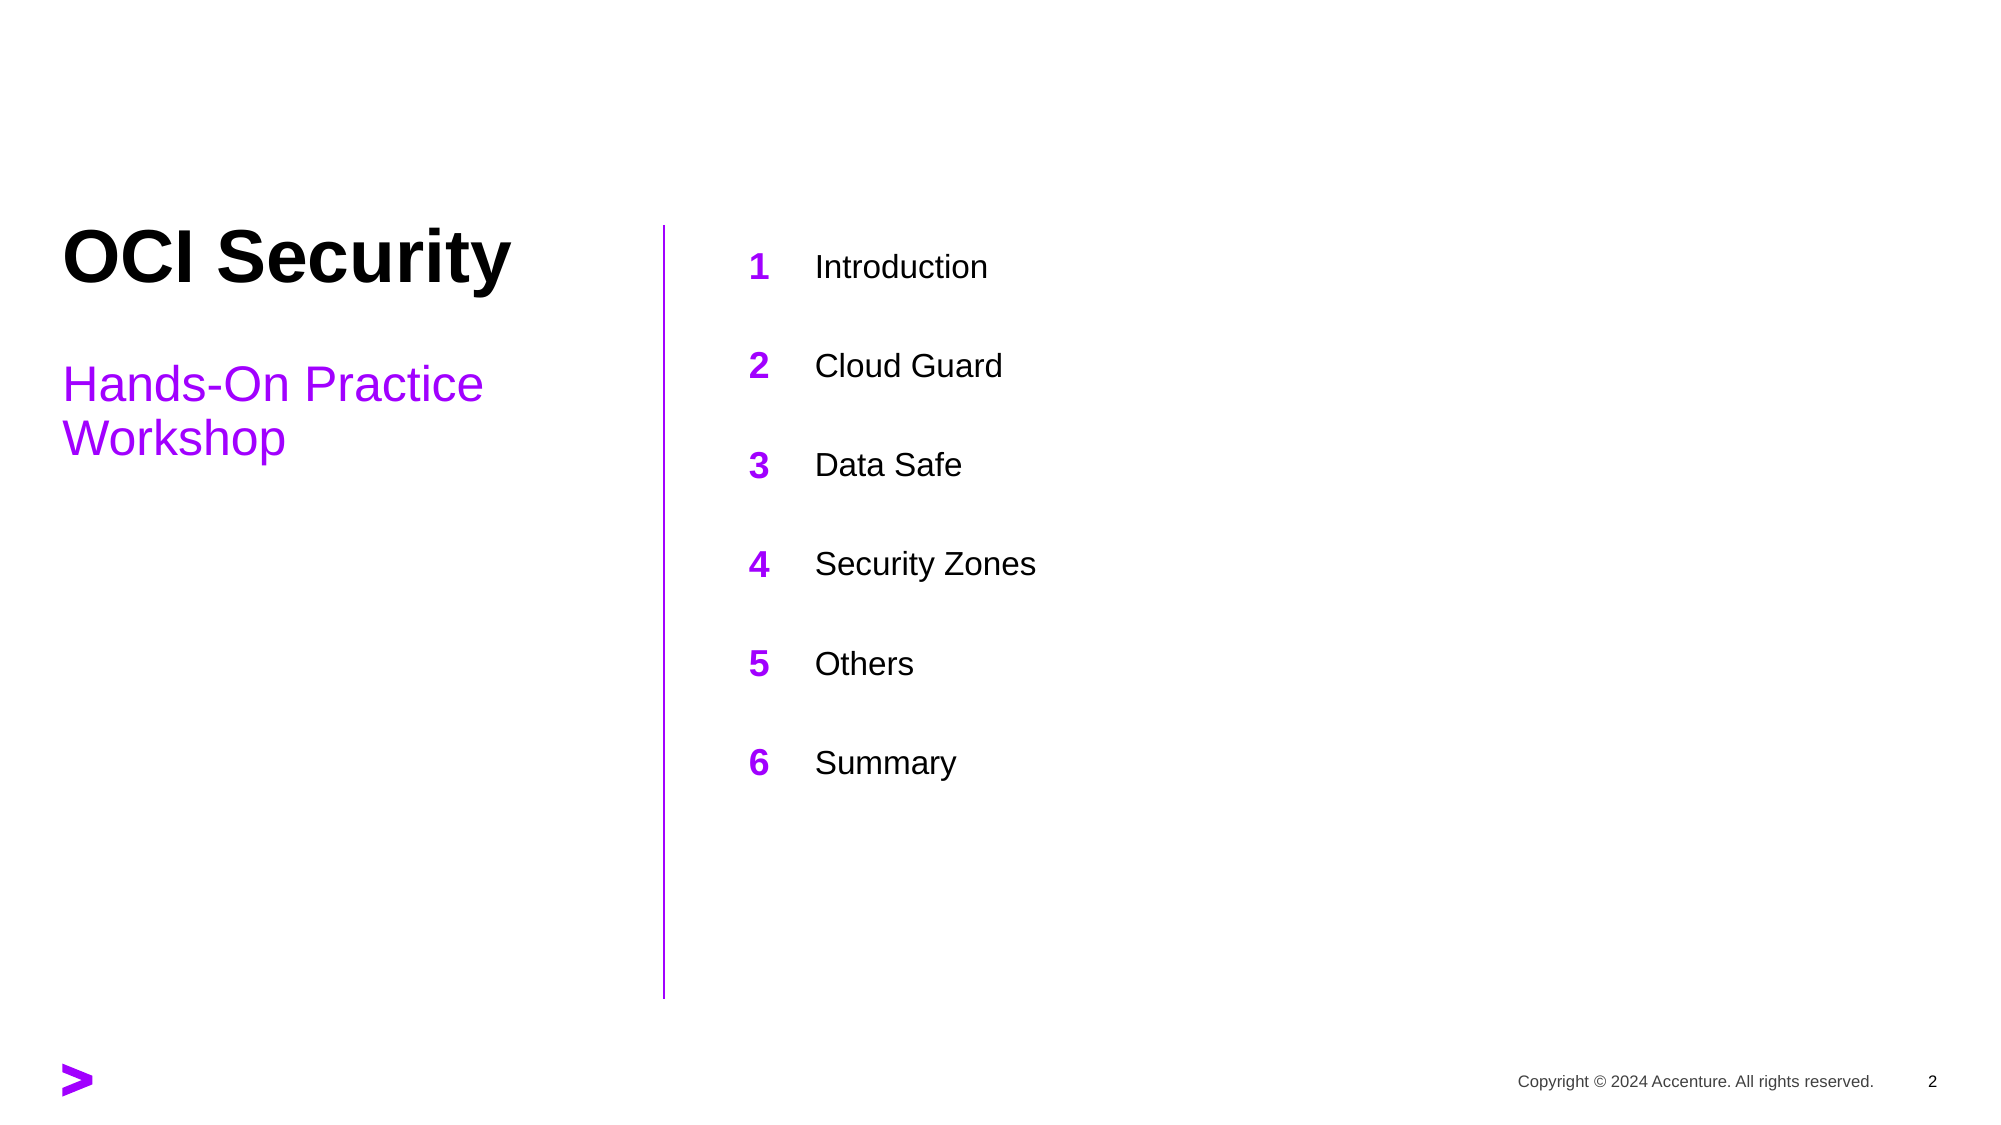

1
Introduction

# OCI Security
2
Cloud Guard

Hands-On Practice Workshop
3
Data Safe

4
Security Zones

5
Others

6
Summary

Copyright © 2024 Accenture. All rights reserved.
2